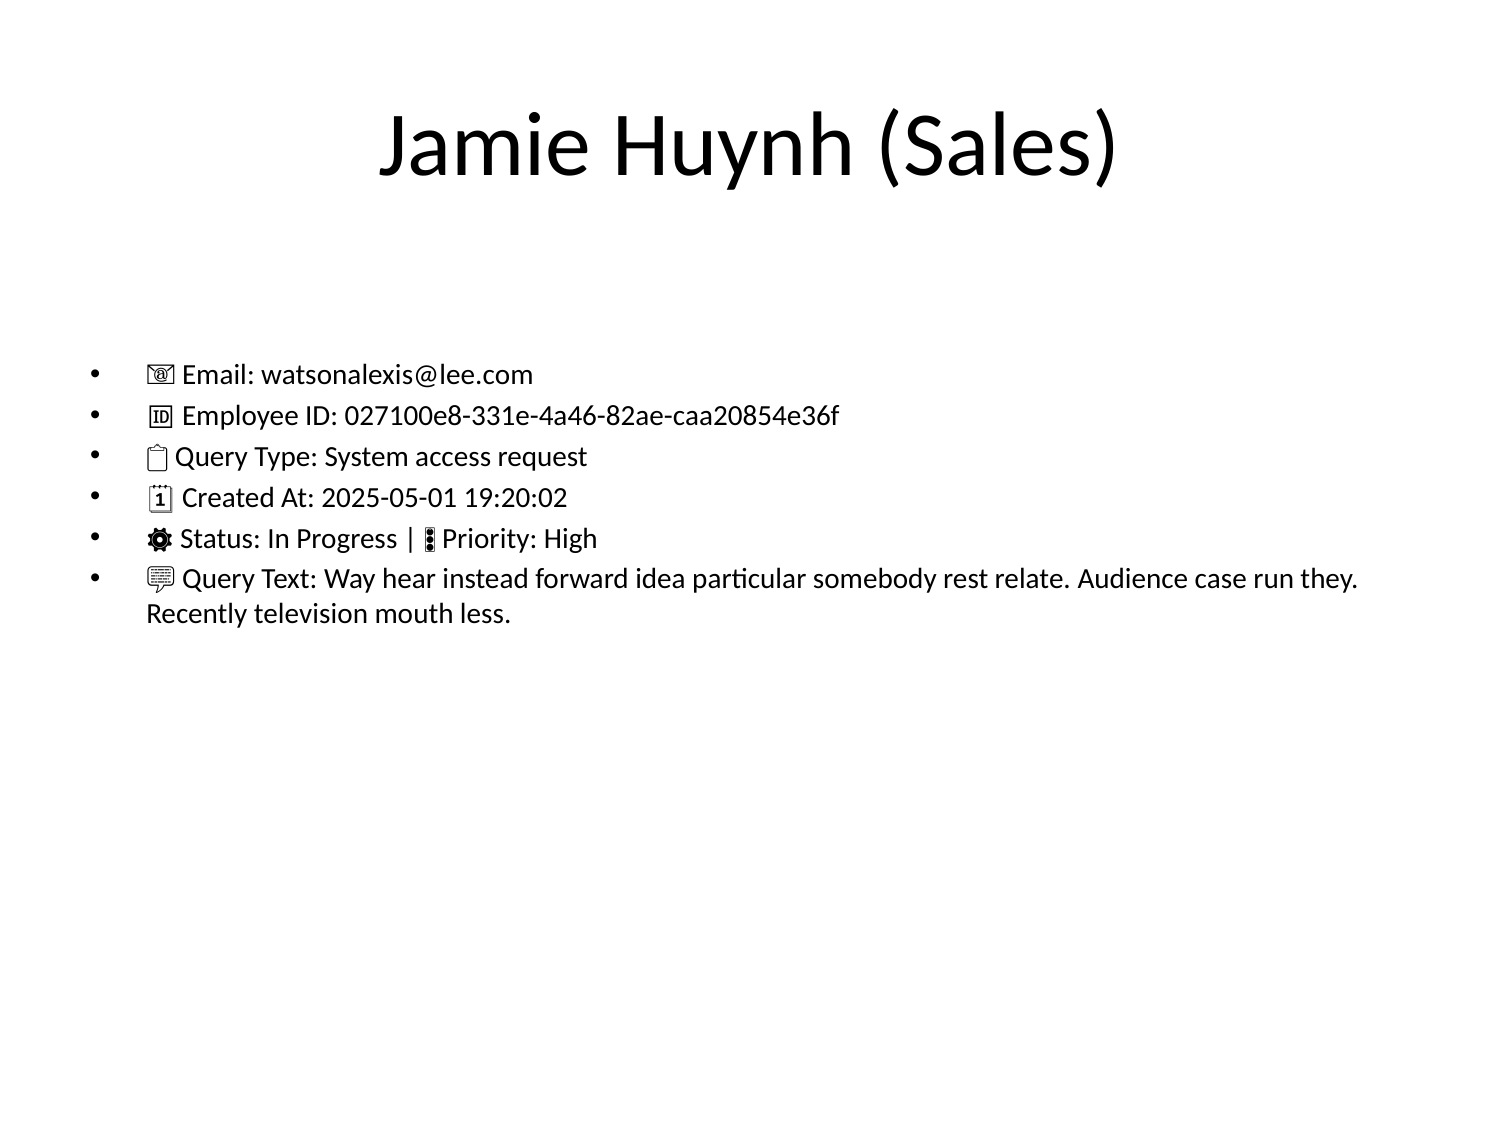

# Jamie Huynh (Sales)

📧 Email: watsonalexis@lee.com
🆔 Employee ID: 027100e8-331e-4a46-82ae-caa20854e36f
📋 Query Type: System access request
🗓 Created At: 2025-05-01 19:20:02
⚙ Status: In Progress | 🚦 Priority: High
💬 Query Text: Way hear instead forward idea particular somebody rest relate. Audience case run they. Recently television mouth less.